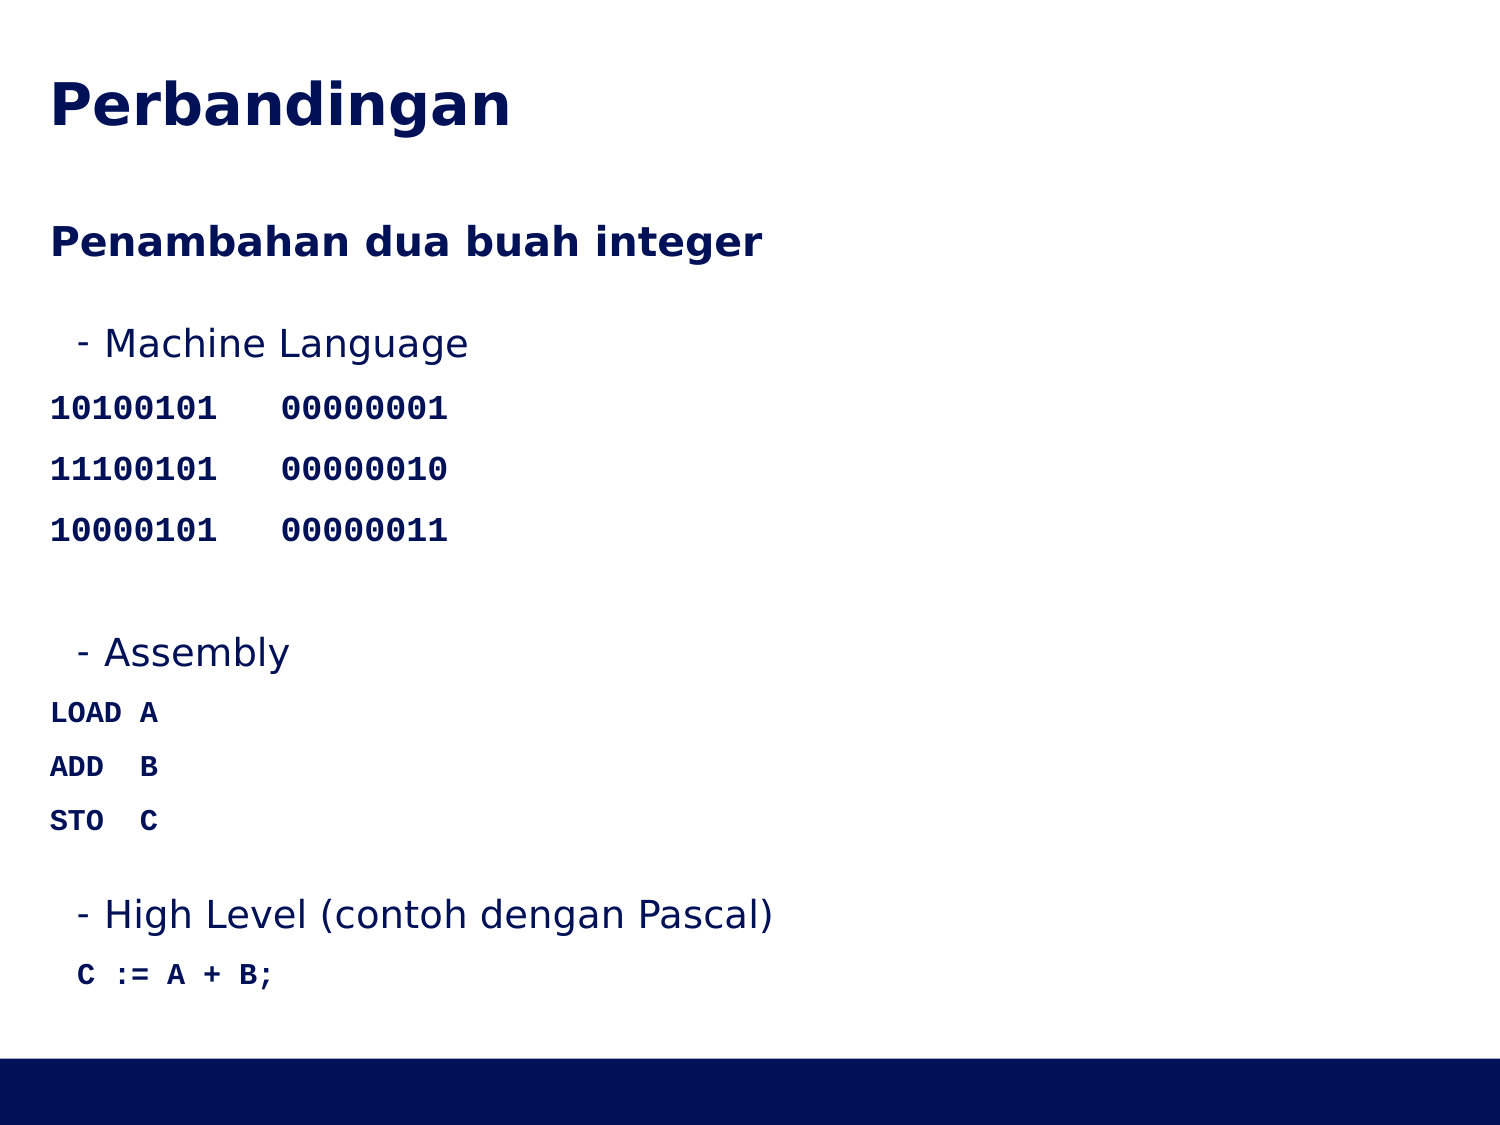

# Perbandingan
Penambahan dua buah integer

Machine Language
10100101   00000001
11100101   00000010
10000101   00000011

Assembly
LOAD A
ADD  B
STO  C

High Level (contoh dengan Pascal)
C := A + B;